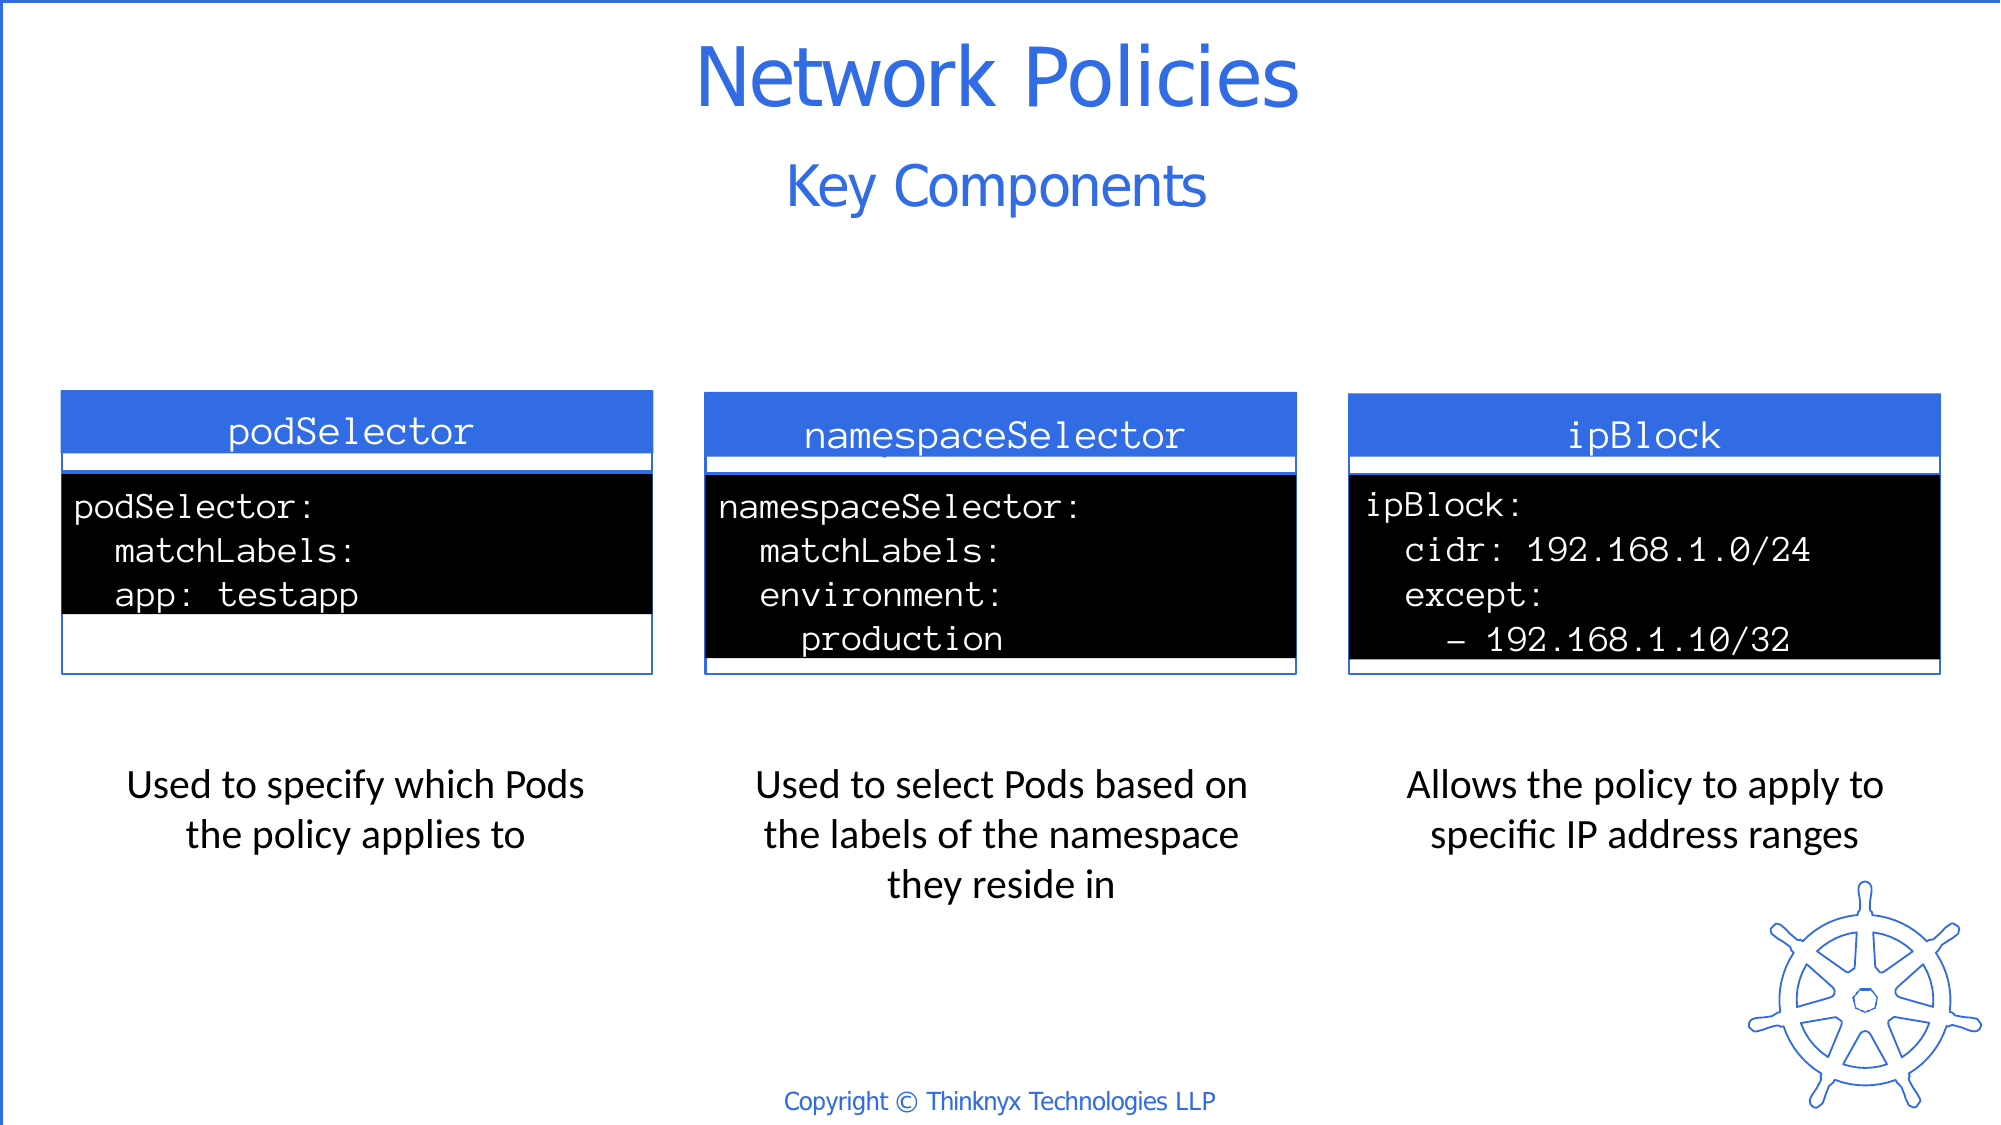

# Network Policies
Key Components
podSelector

namespaceSelector

ipBlock

PodSelector-based
NamespaceSelector-based
IPBlock-based

podSelector: matchLabels:
app: testapp

namespaceSelector: matchLabels:
environment: production

ipBlock:
cidr: 192.168.1.0/24
except:
- 192.168.1.10/32
Used to specify which Pods the policy applies to
Used to select Pods based on the labels of the namespace they reside in
Allows the policy to apply to specific IP address ranges
Copyright © Thinknyx Technologies LLP